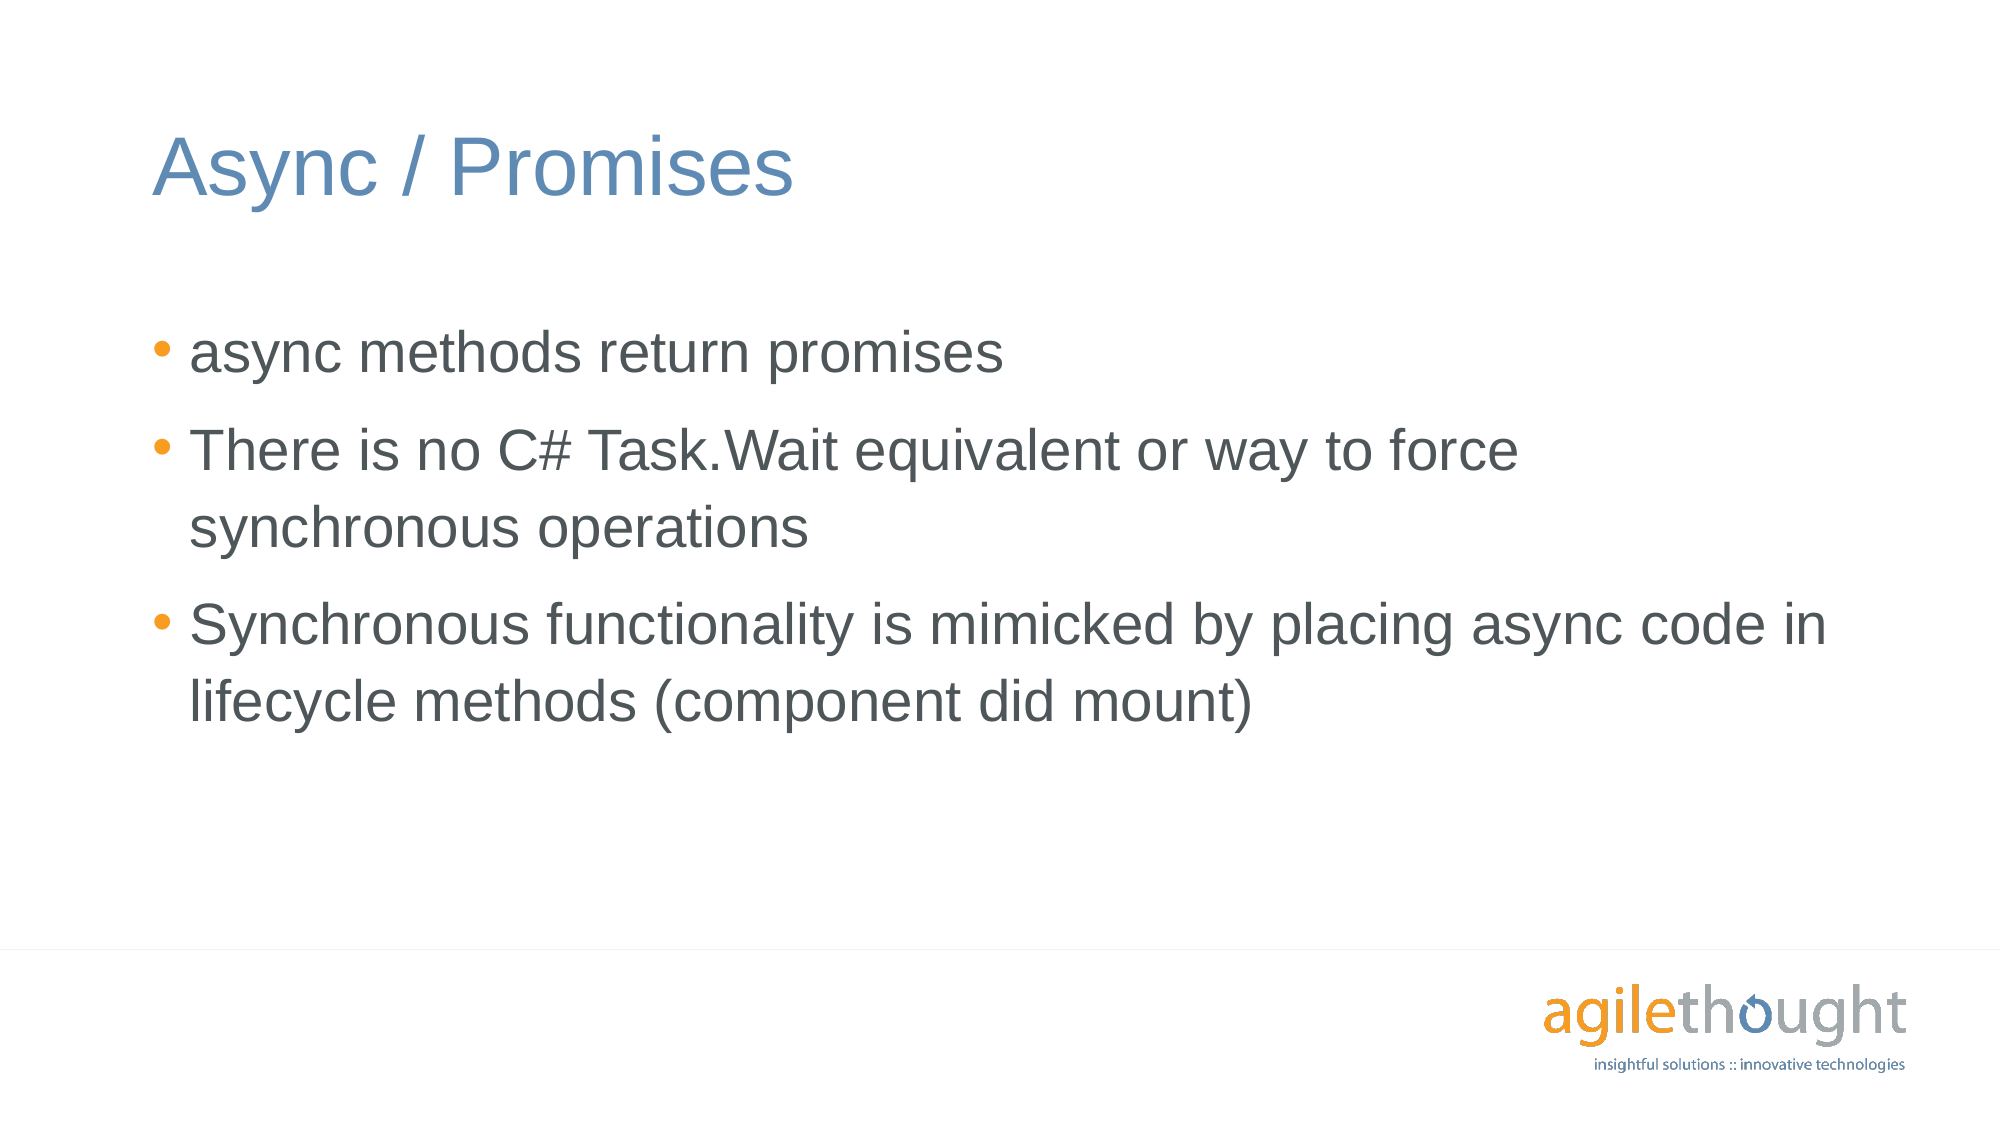

# Async / Promises
async methods return promises
There is no C# Task.Wait equivalent or way to force synchronous operations
Synchronous functionality is mimicked by placing async code in lifecycle methods (component did mount)